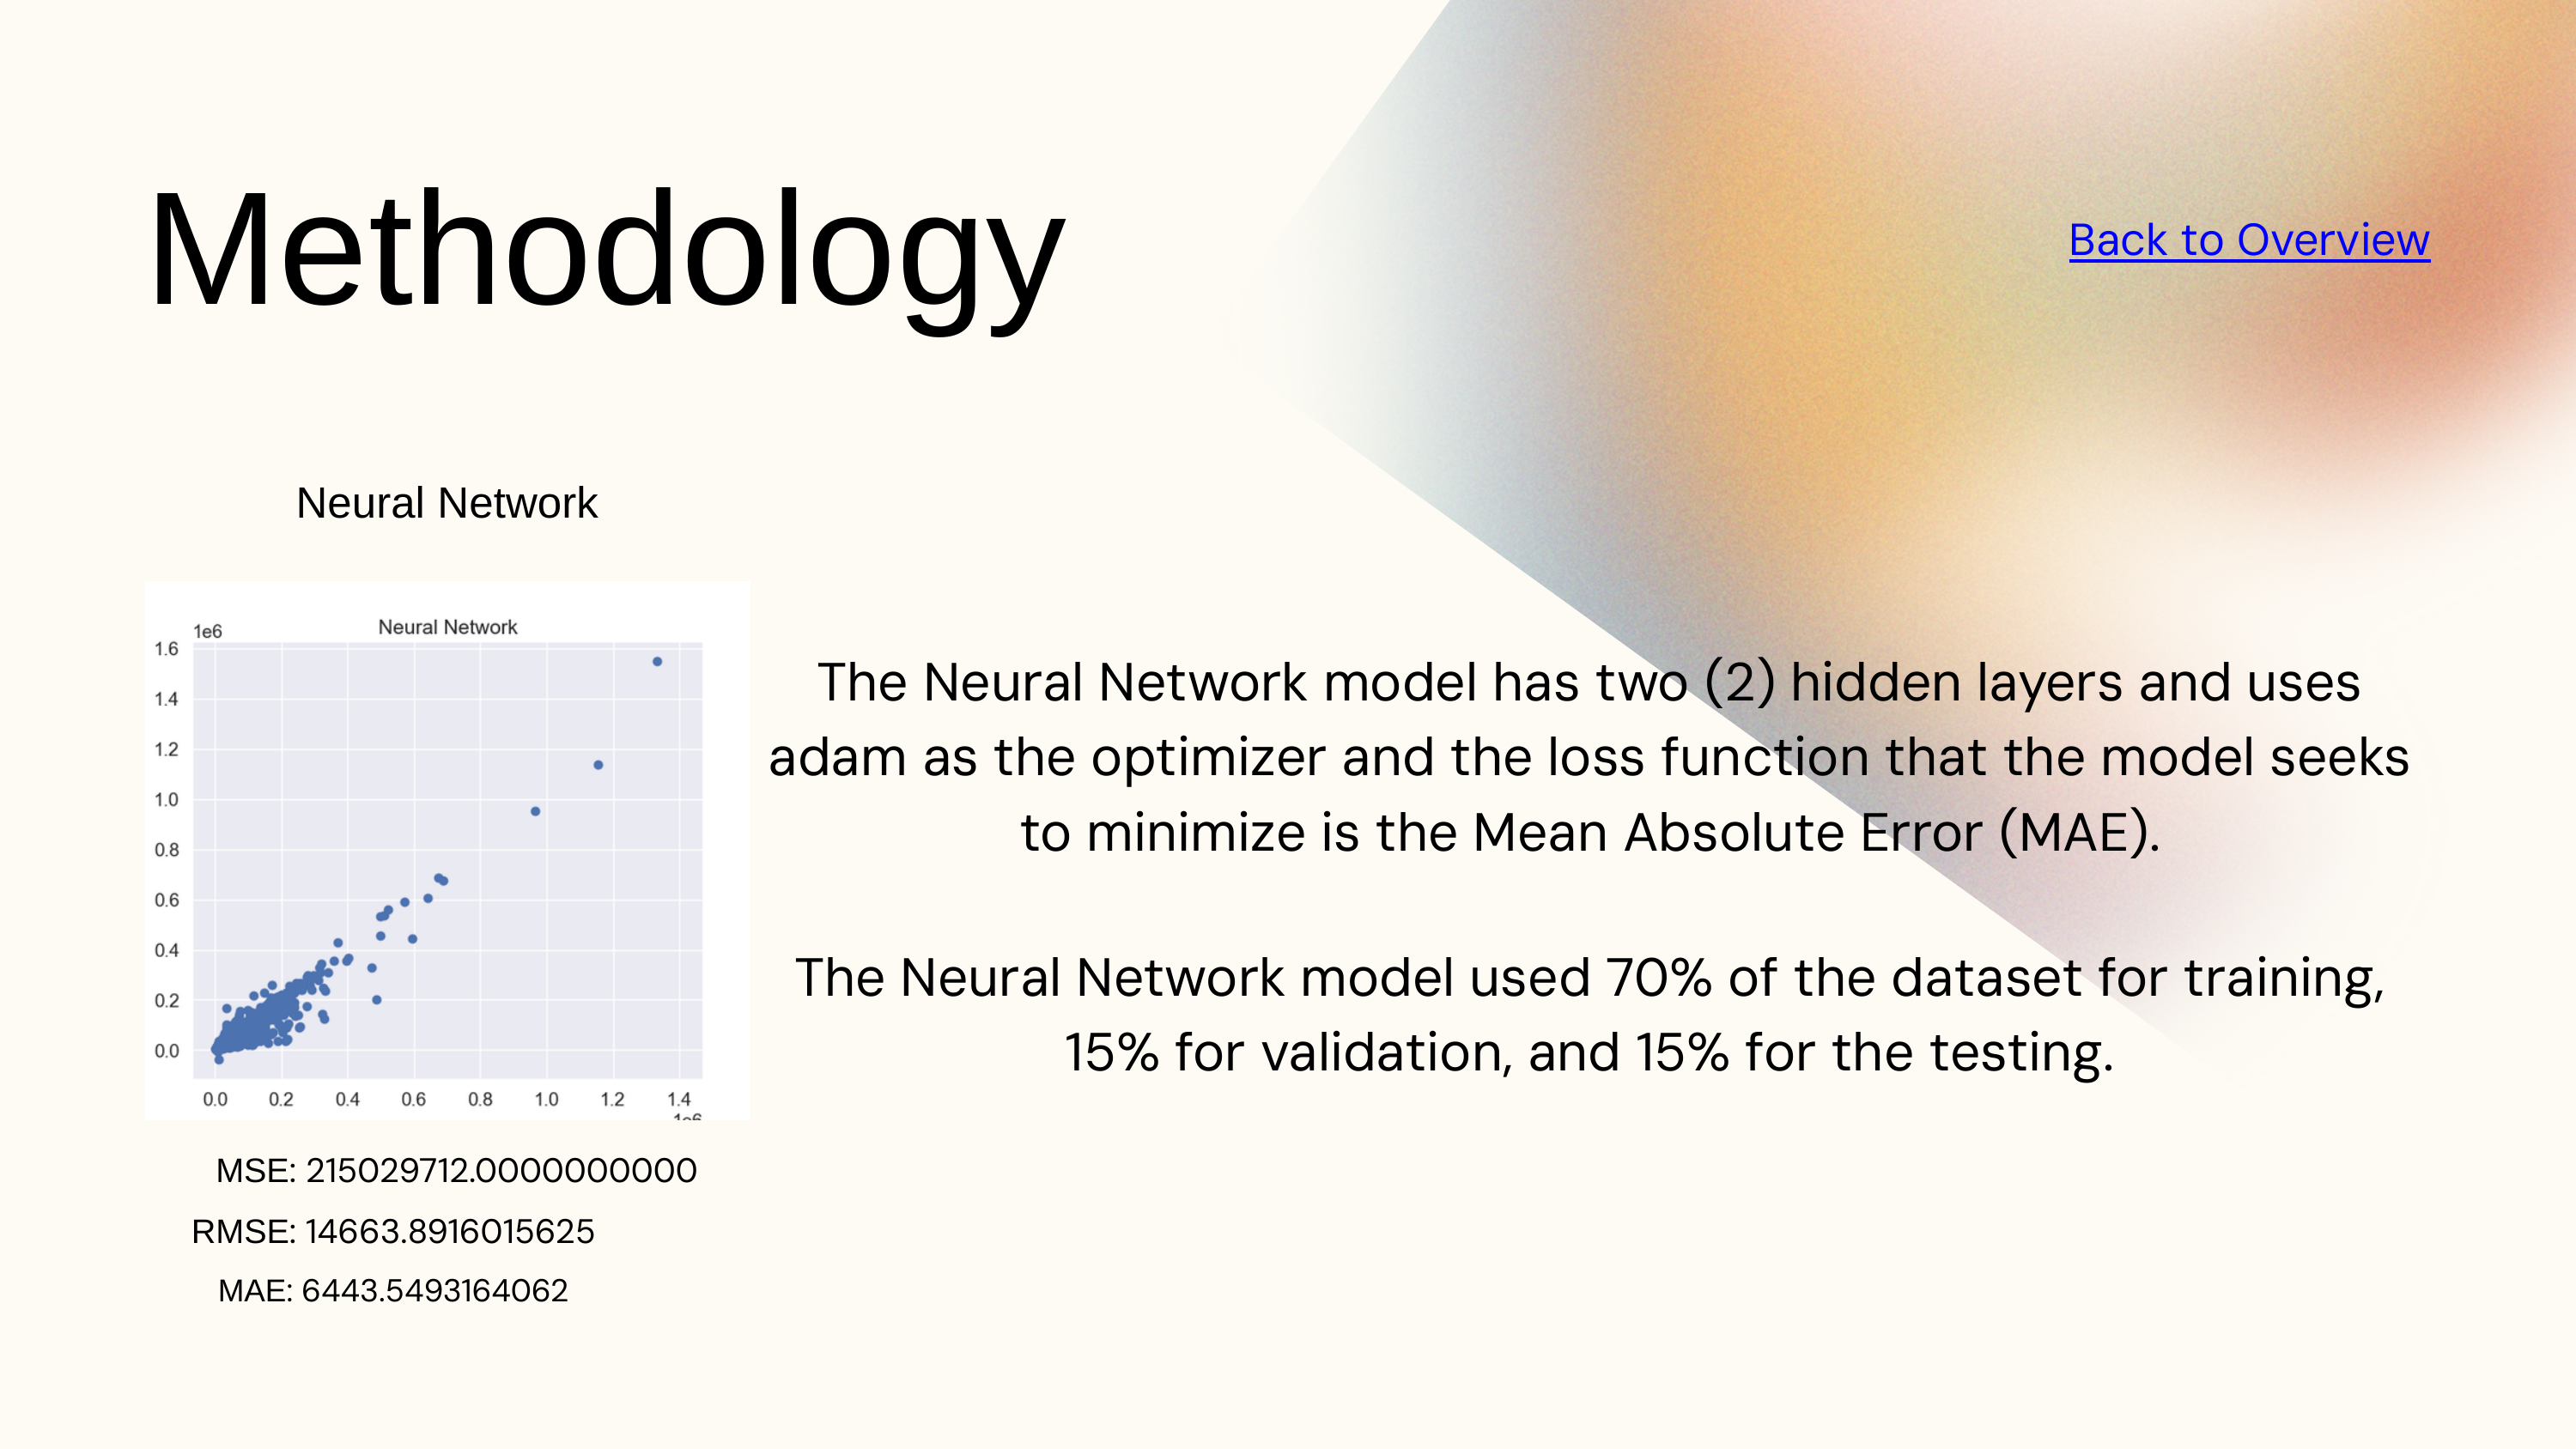

Methodology
Back to Overview
Neural Network

MSE: 215029712.0000000000
RMSE: 14663.8916015625
MAE: 6443.5493164062
The Neural Network model has two (2) hidden layers and uses adam as the optimizer and the loss function that the model seeks to minimize is the Mean Absolute Error (MAE).
The Neural Network model used 70% of the dataset for training, 15% for validation, and 15% for the testing.